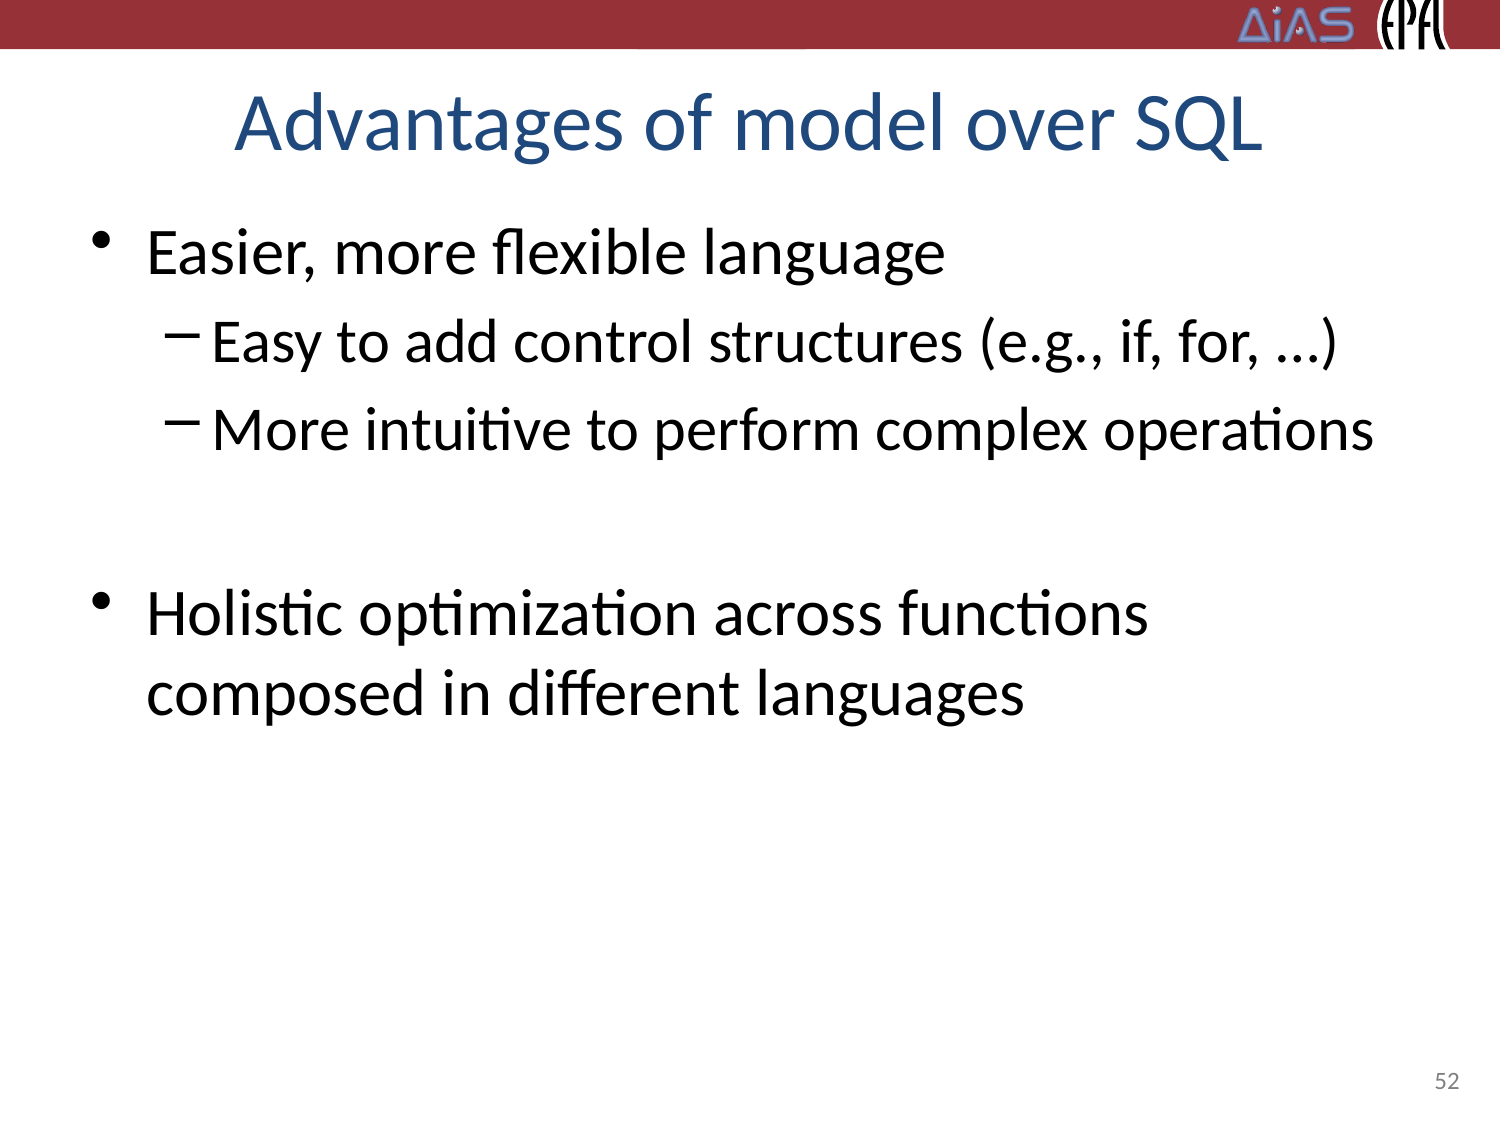

# Advantages of model over SQL
Easier, more flexible language
Easy to add control structures (e.g., if, for, …)
More intuitive to perform complex operations

Holistic optimization across functions composed in different languages

52